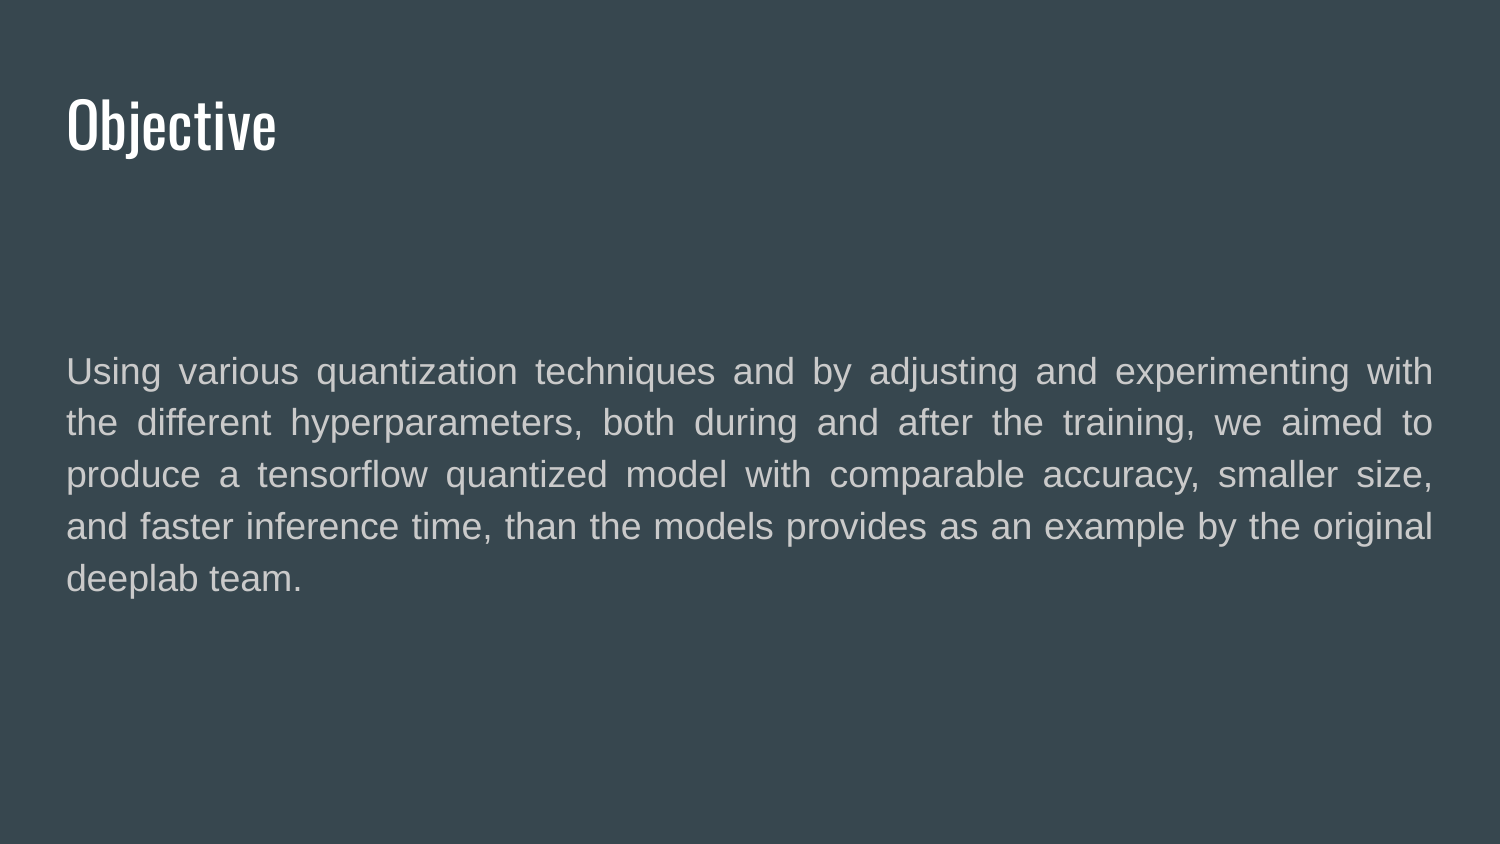

# Objective
Using various quantization techniques and by adjusting and experimenting with the different hyperparameters, both during and after the training, we aimed to produce a tensorflow quantized model with comparable accuracy, smaller size, and faster inference time, than the models provides as an example by the original deeplab team.